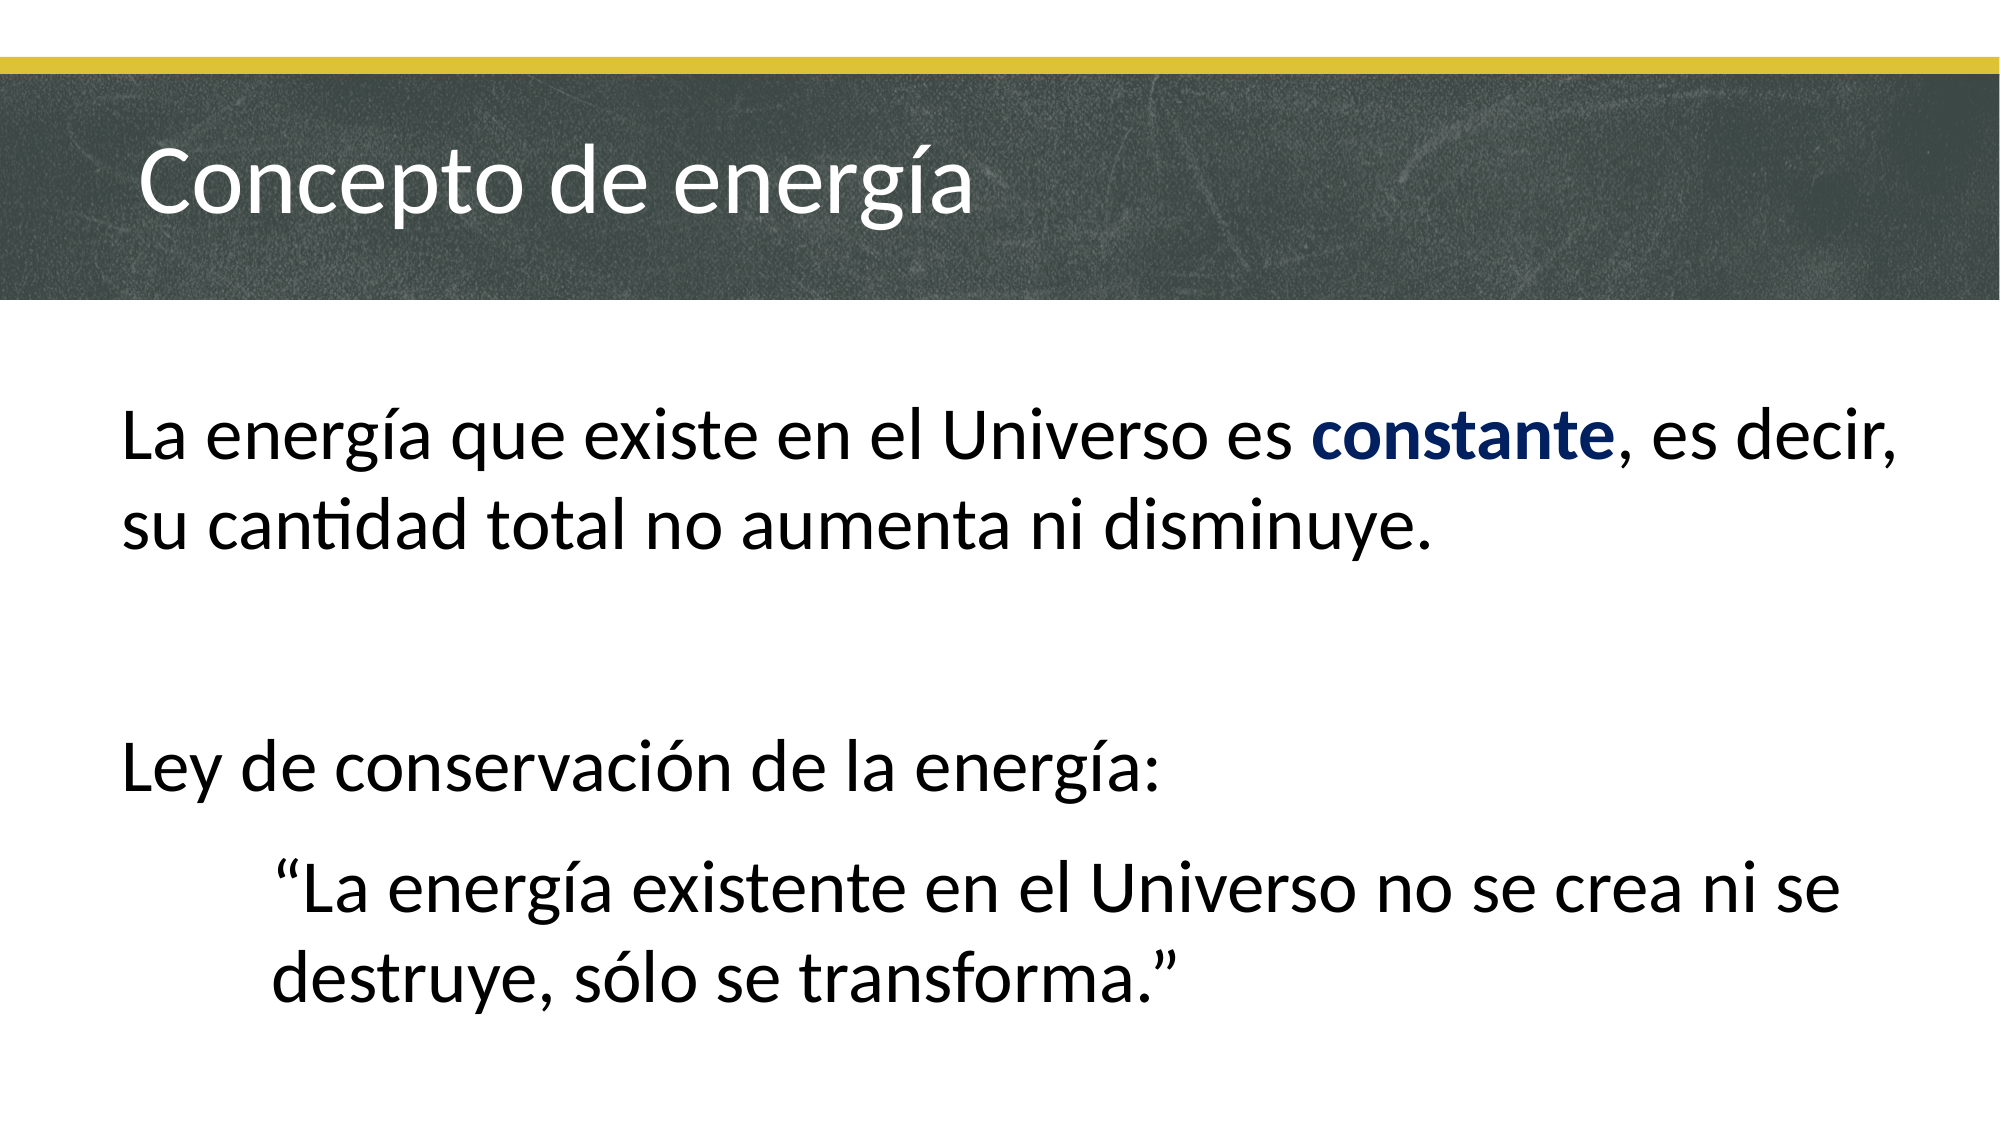

# Concepto de energía
La energía que existe en el Universo es constante, es decir, su cantidad total no aumenta ni disminuye.

Ley de conservación de la energía:
	“La energía existente en el Universo no se crea ni se 	destruye, sólo se transforma.”